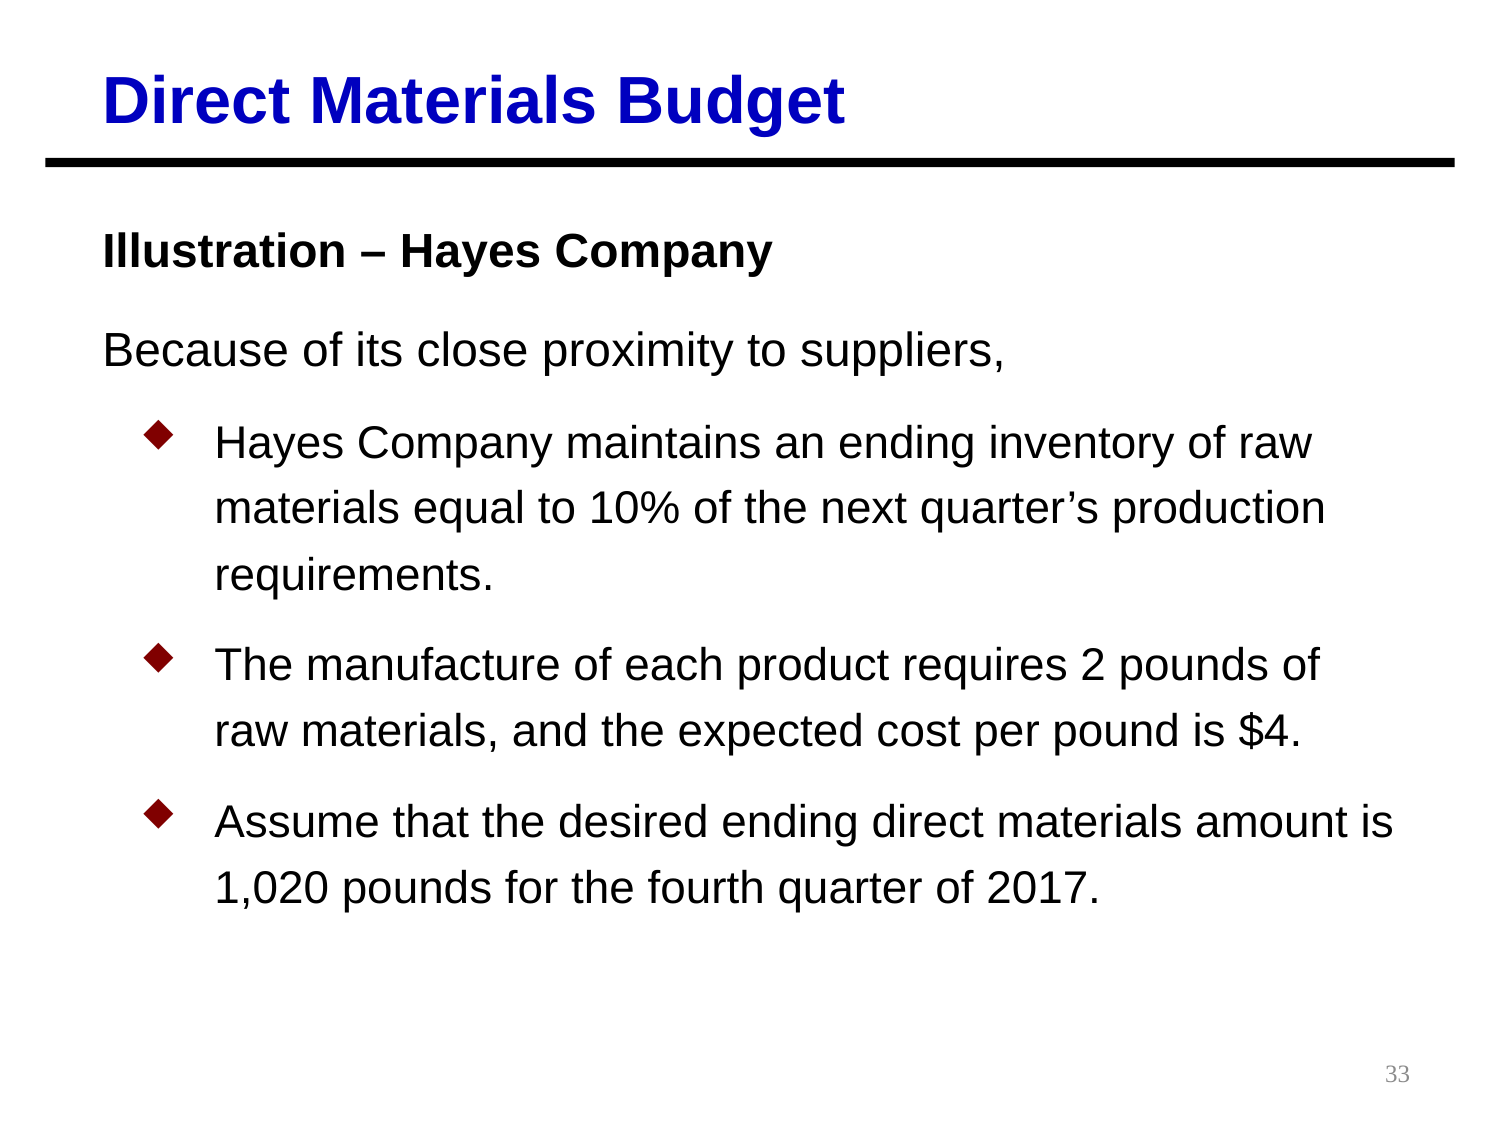

Direct Materials Budget

Illustration – Hayes Company
Because of its close proximity to suppliers,
Hayes Company maintains an ending inventory of raw materials equal to 10% of the next quarter’s production requirements.
The manufacture of each product requires 2 pounds of raw materials, and the expected cost per pound is $4.
Assume that the desired ending direct materials amount is 1,020 pounds for the fourth quarter of 2017.
33